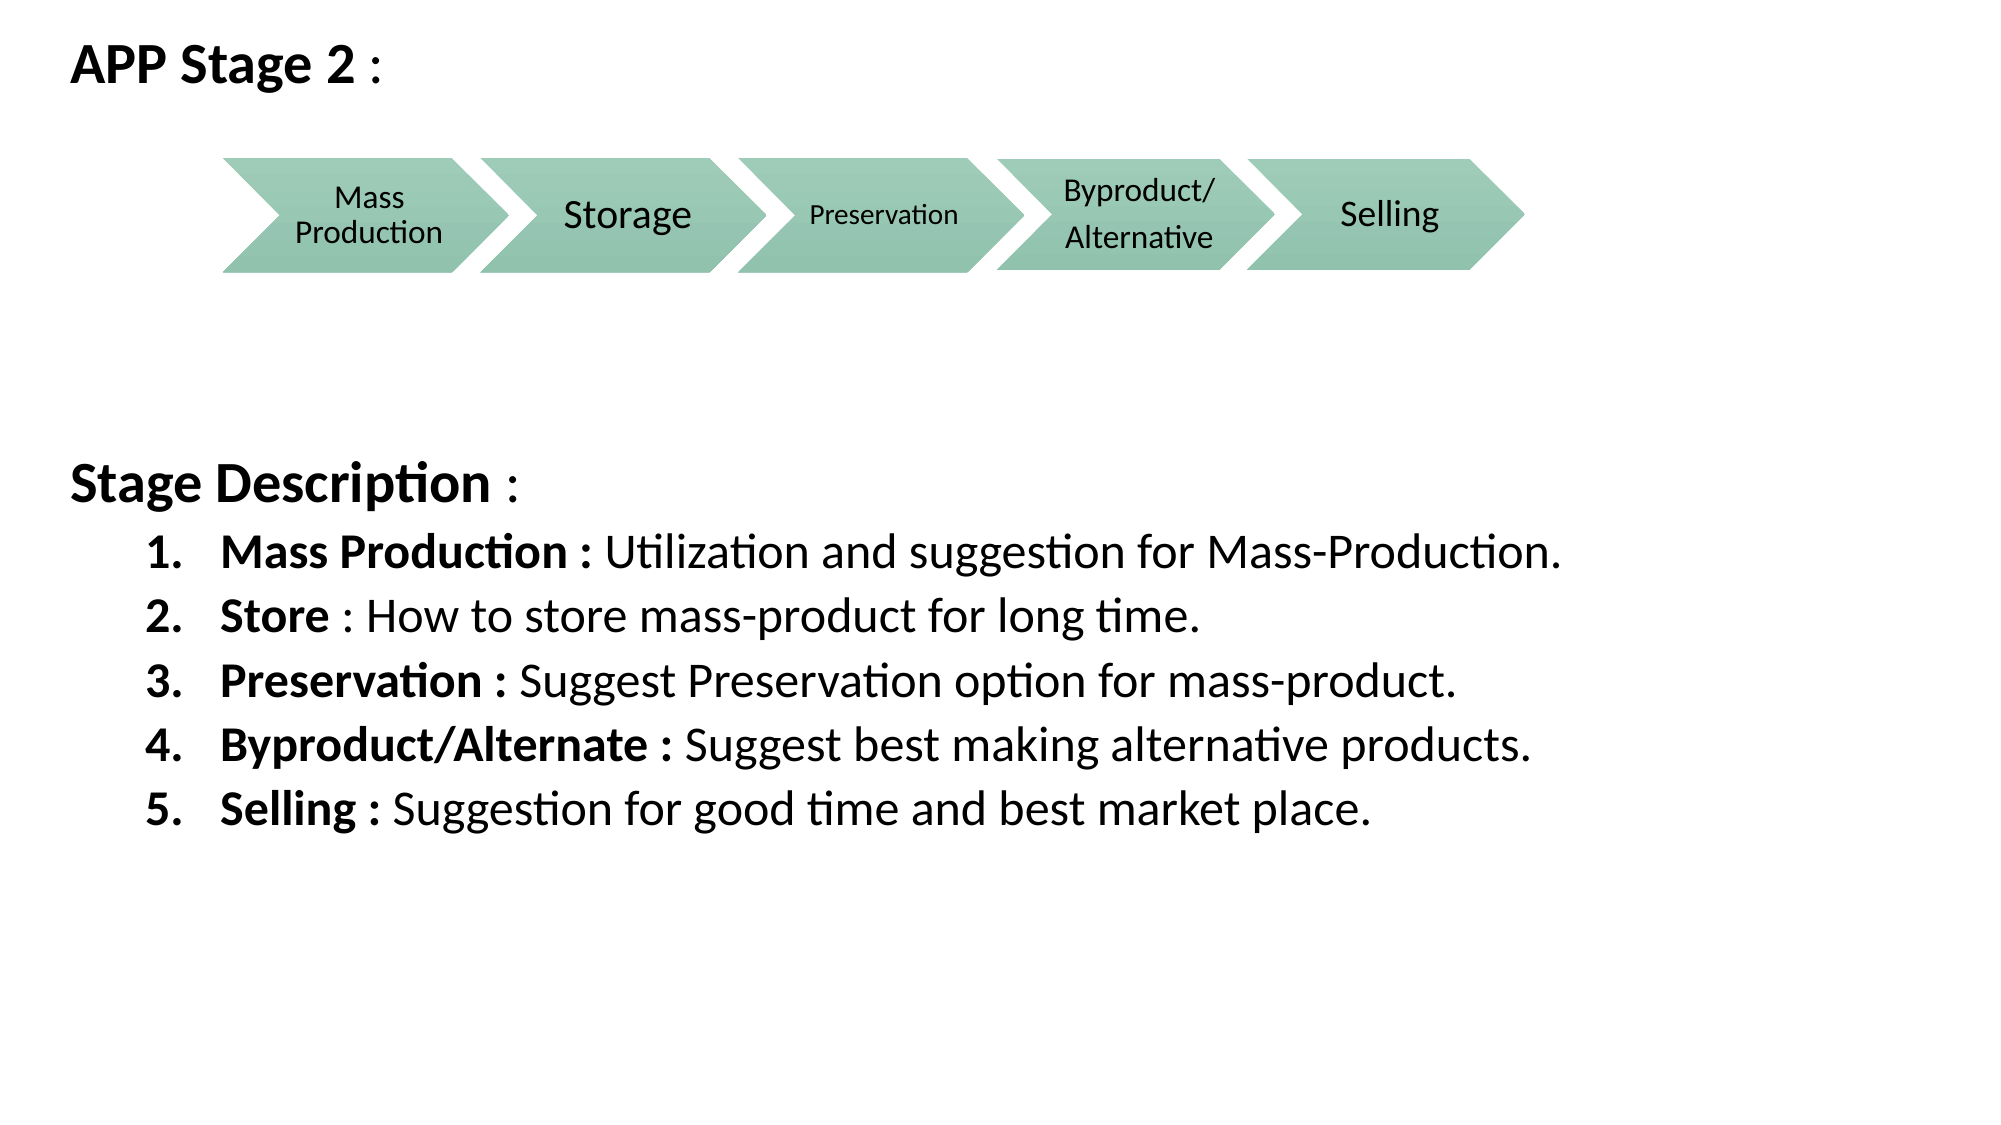

Mass Production
Storage
Preservation
APP Stage 2 :

Stage Description :
Mass Production : Utilization and suggestion for Mass-Production.
Store : How to store mass-product for long time.
Preservation : Suggest Preservation option for mass-product.
Byproduct/Alternate : Suggest best making alternative products.
Selling : Suggestion for good time and best market place.

Byproduct/
Alternative
Selling